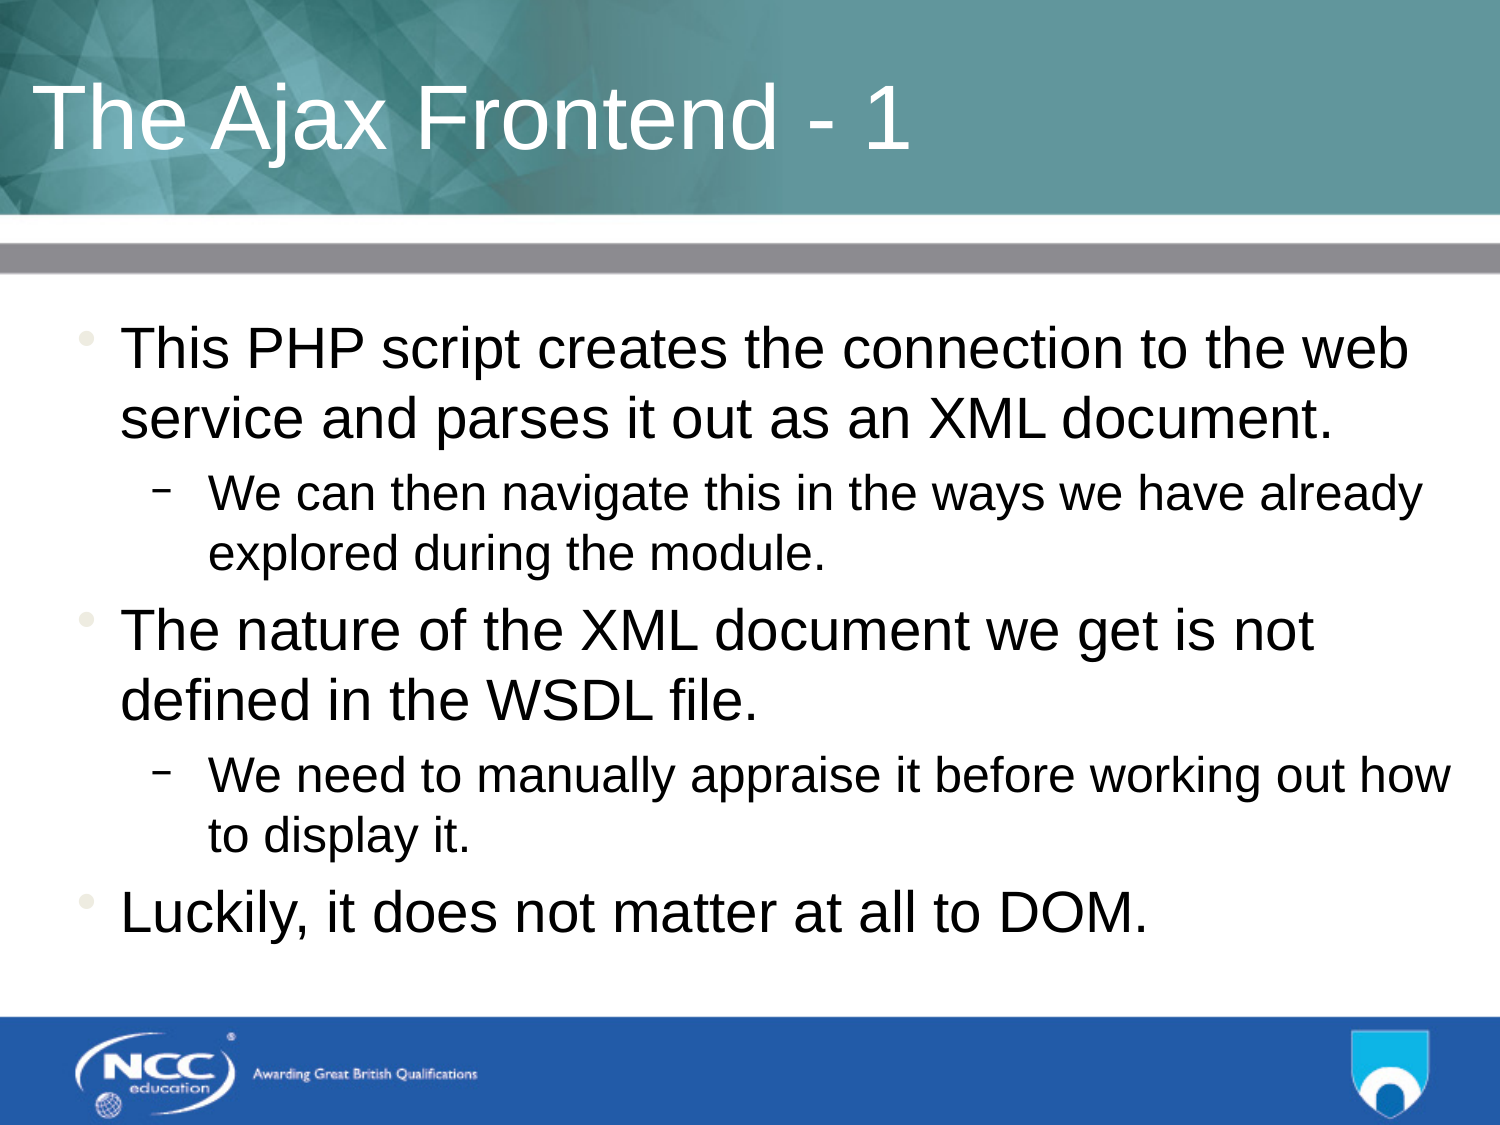

# The Ajax Frontend - 1
This PHP script creates the connection to the web service and parses it out as an XML document.
We can then navigate this in the ways we have already explored during the module.
The nature of the XML document we get is not defined in the WSDL file.
We need to manually appraise it before working out how to display it.
Luckily, it does not matter at all to DOM.